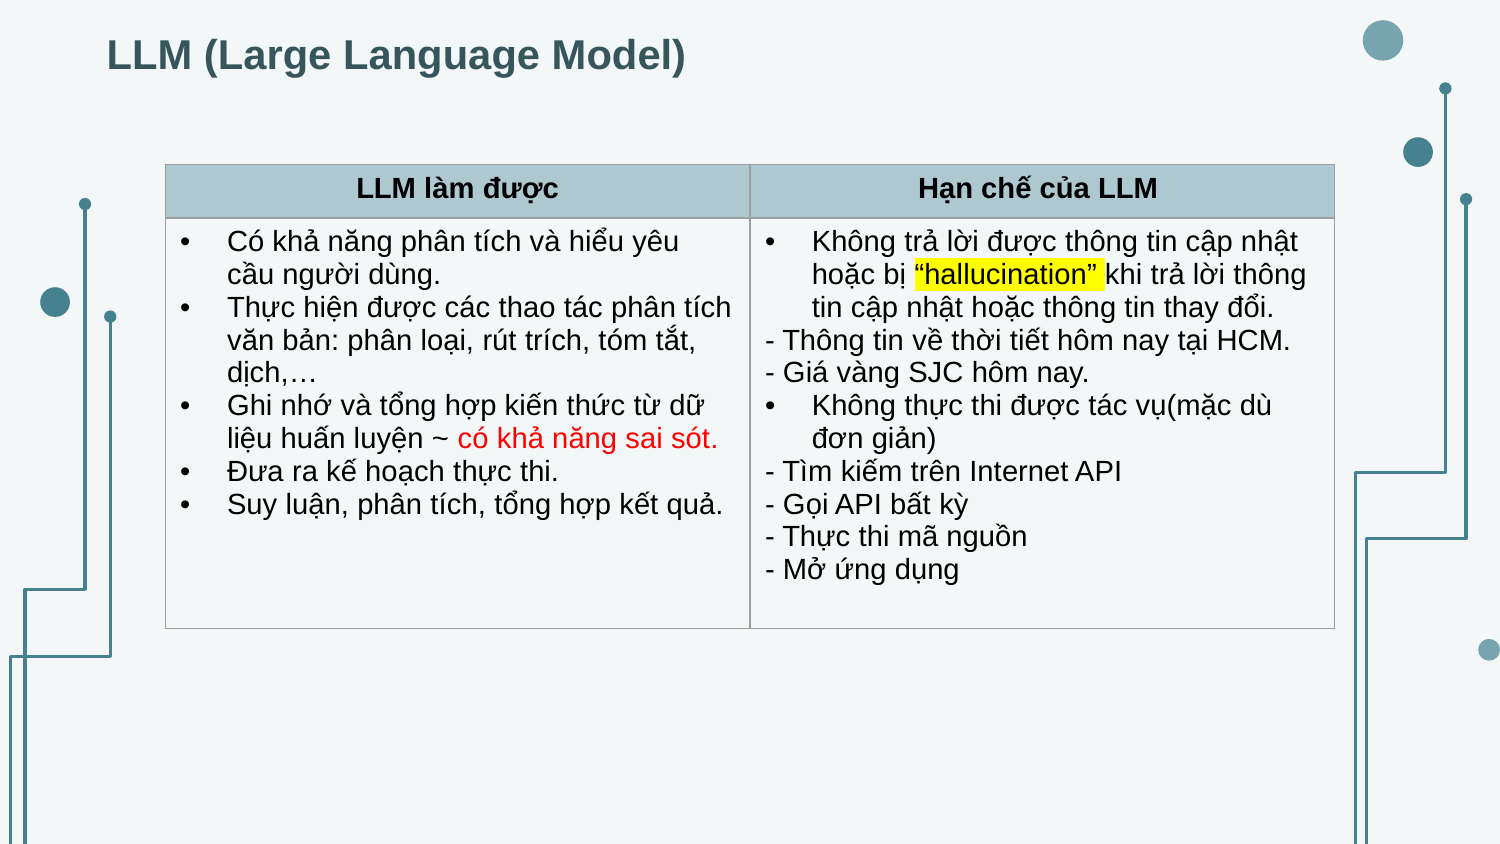

LLM (Large Language Model)
| LLM làm được | Hạn chế của LLM |
| --- | --- |
| Có khả năng phân tích và hiểu yêu cầu người dùng. Thực hiện được các thao tác phân tích văn bản: phân loại, rút trích, tóm tắt, dịch,… Ghi nhớ và tổng hợp kiến thức từ dữ liệu huấn luyện ~ có khả năng sai sót. Đưa ra kế hoạch thực thi. Suy luận, phân tích, tổng hợp kết quả. | Không trả lời được thông tin cập nhật hoặc bị “hallucination” khi trả lời thông tin cập nhật hoặc thông tin thay đổi. - Thông tin về thời tiết hôm nay tại HCM. - Giá vàng SJC hôm nay. Không thực thi được tác vụ(mặc dù đơn giản) - Tìm kiếm trên Internet API - Gọi API bất kỳ - Thực thi mã nguồn - Mở ứng dụng |